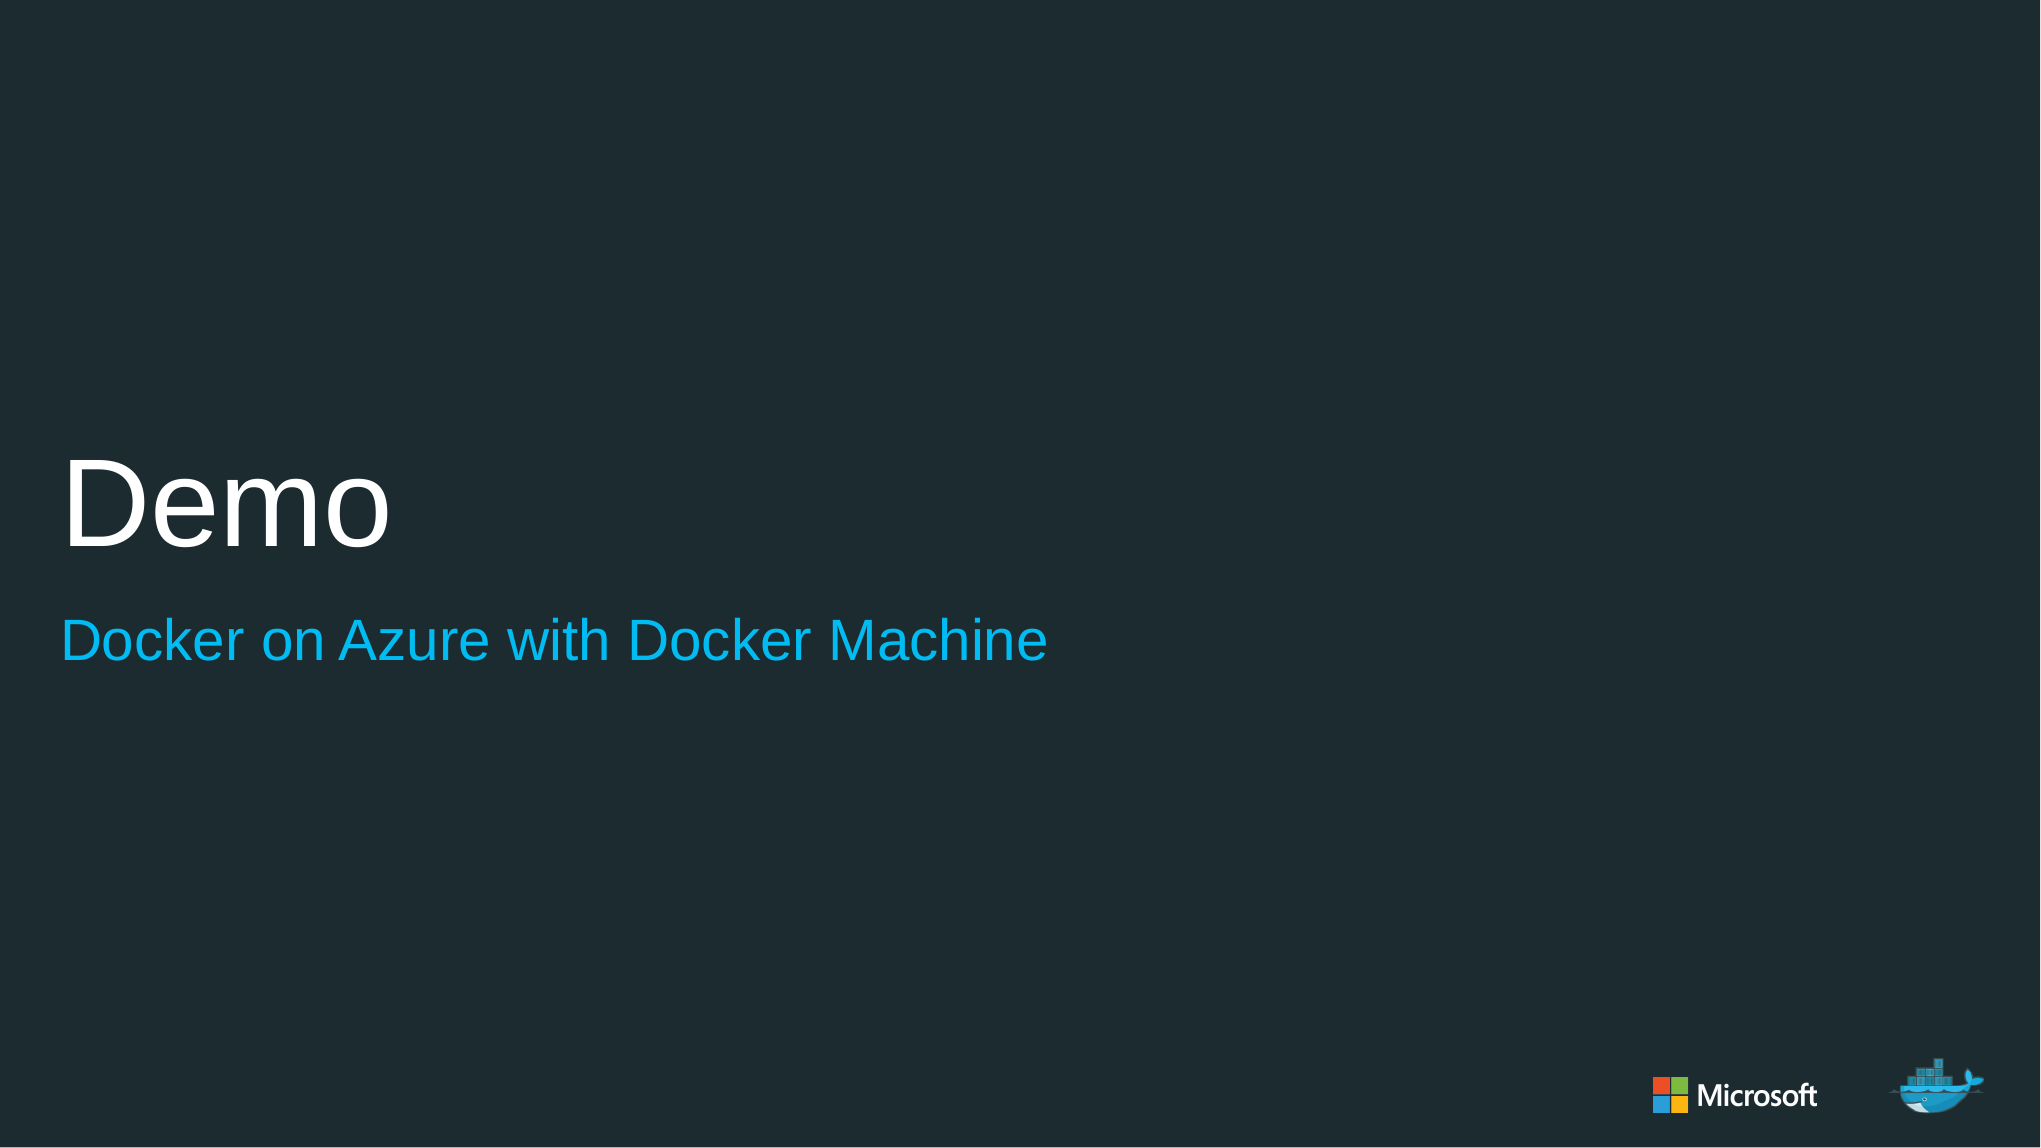

# Demo
Docker on Azure with Docker Machine